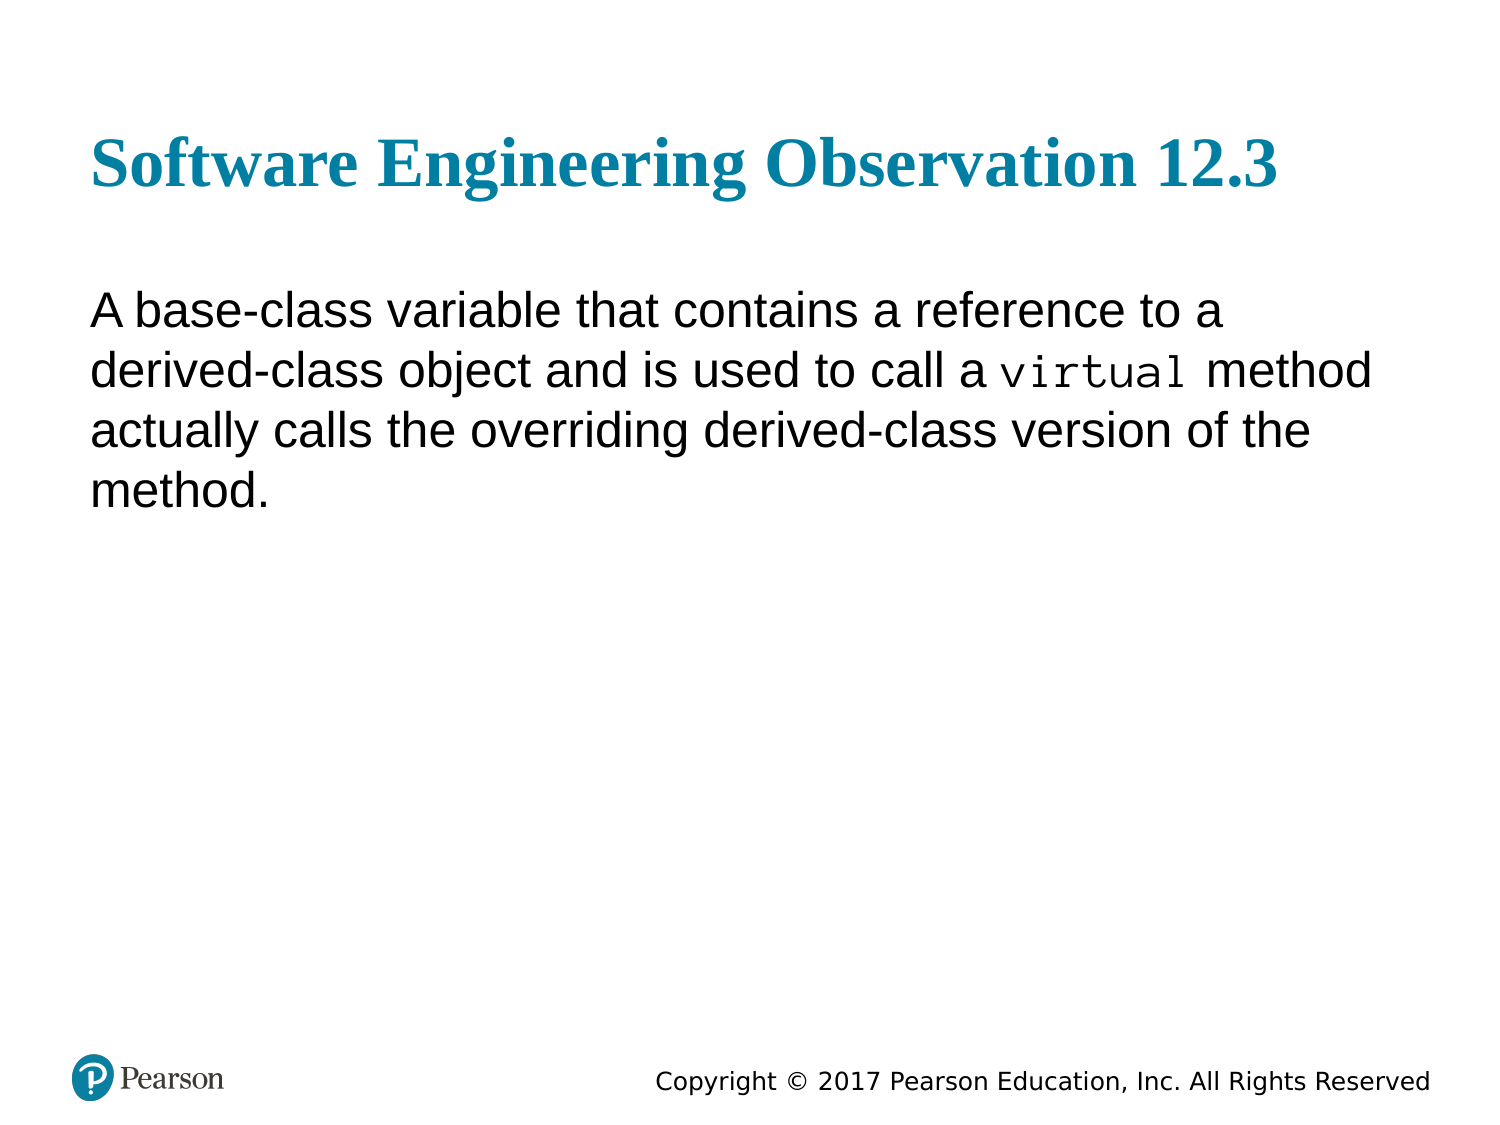

# Software Engineering Observation 12.3
A base-class variable that contains a reference to a derived-class object and is used to call a virtual method actually calls the overriding derived-class version of the method.